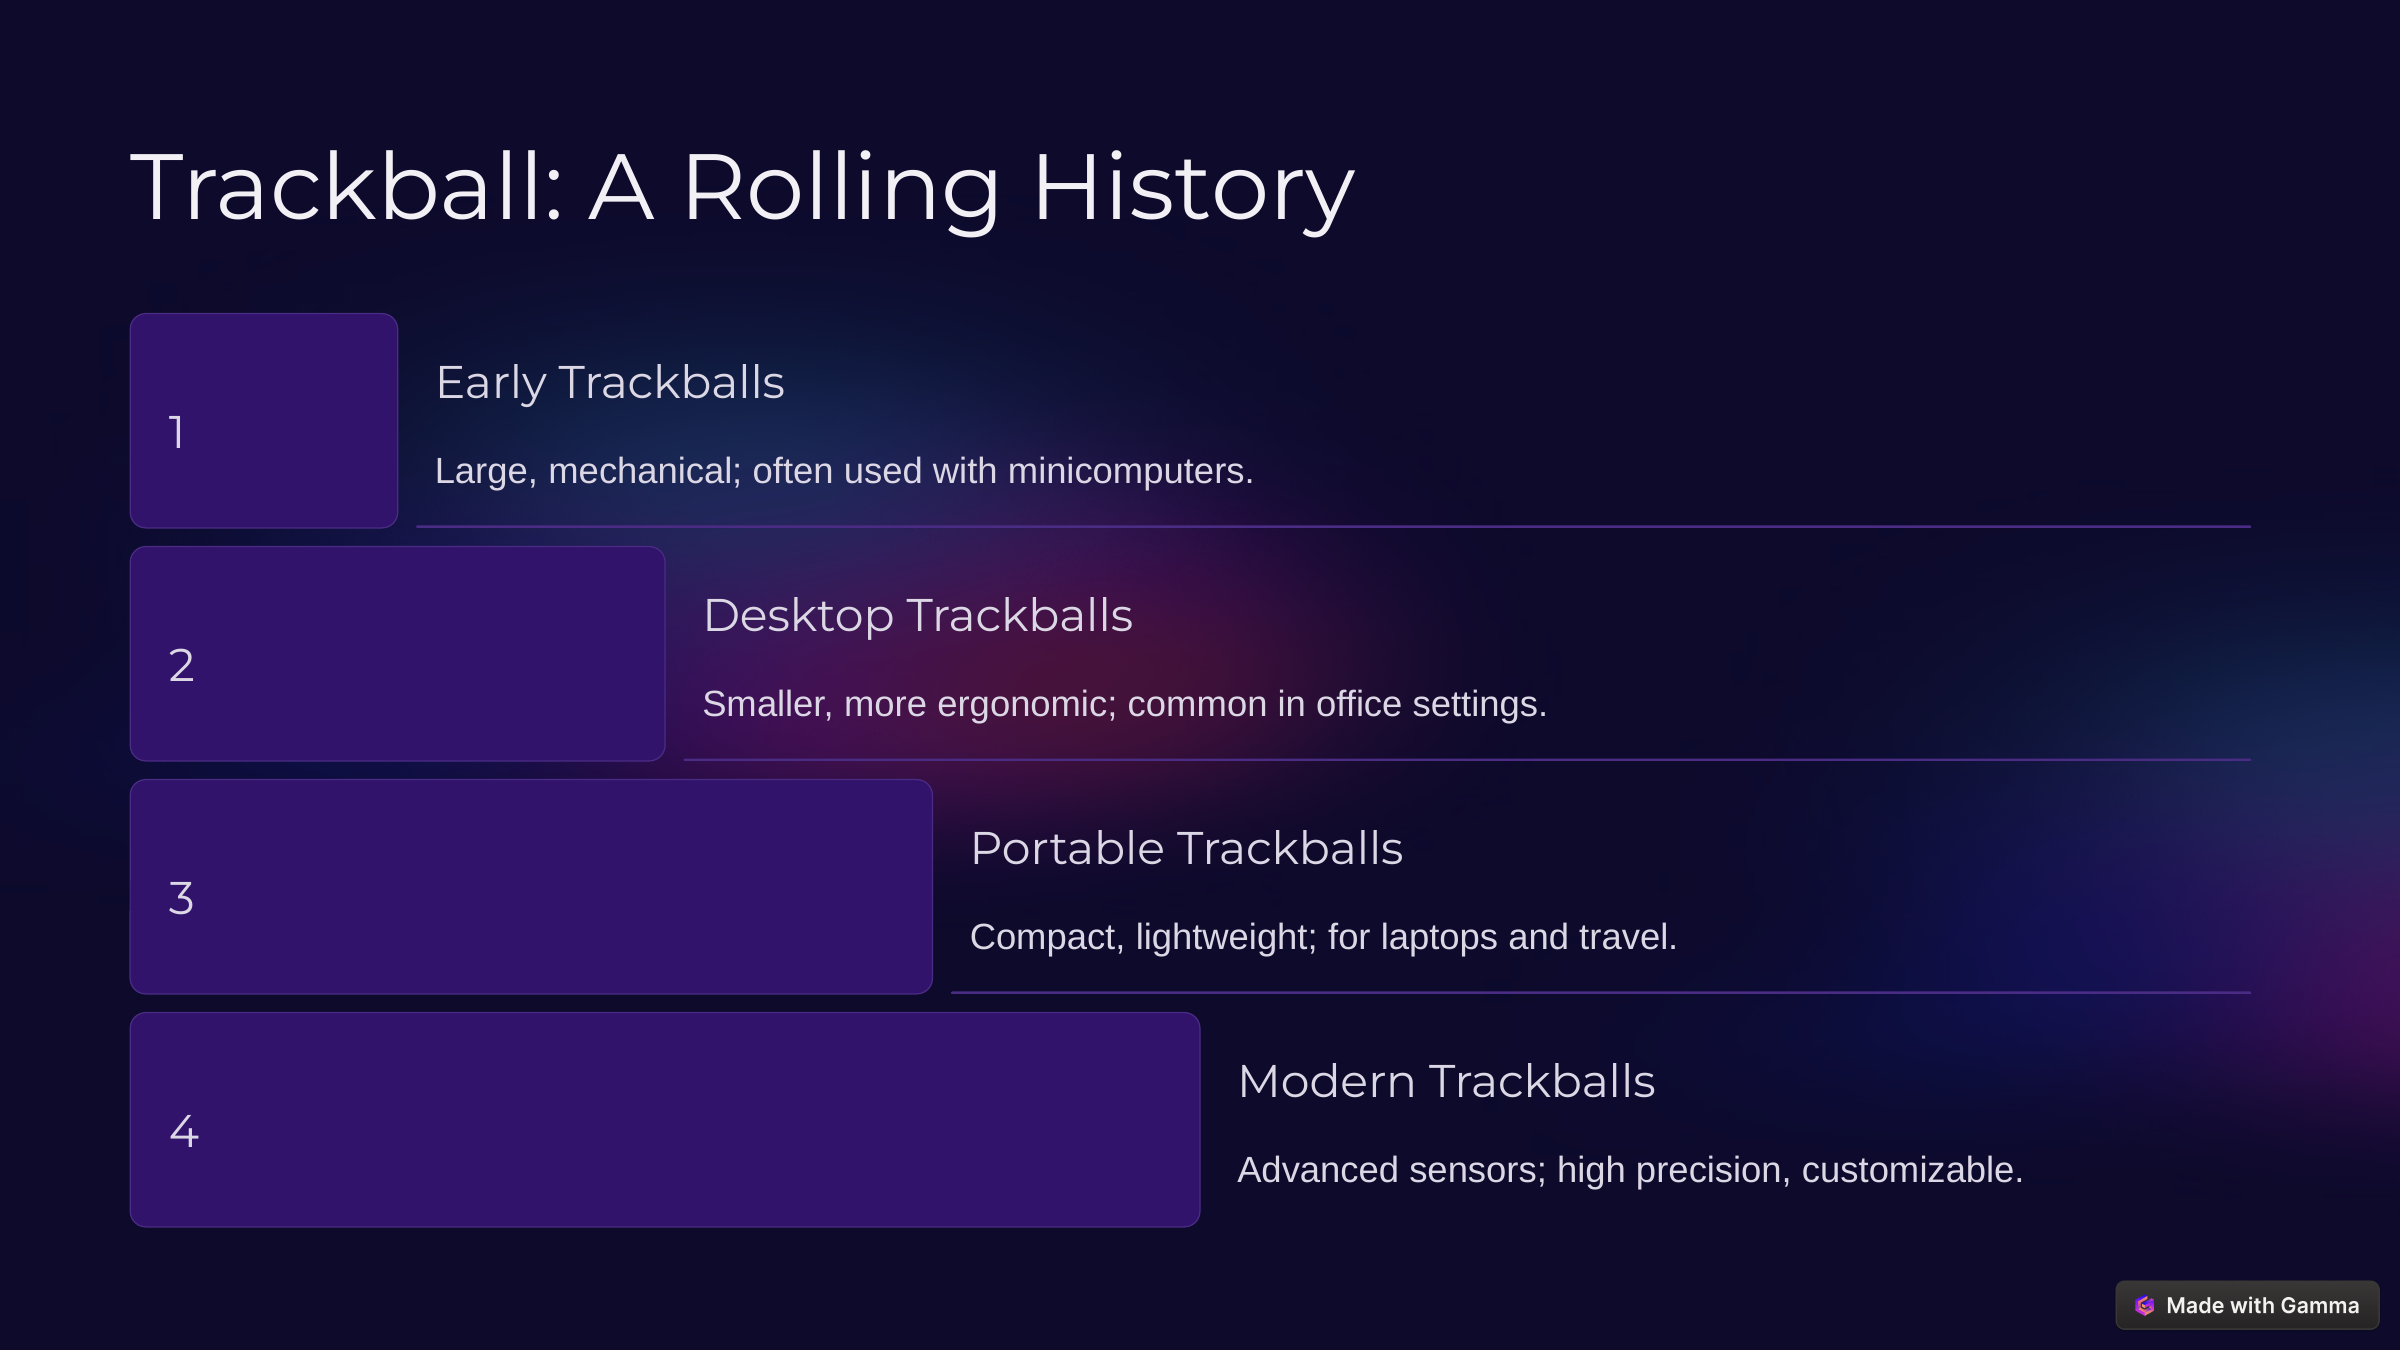

Trackball: A Rolling History

Early Trackballs
1
Large, mechanical; often used with minicomputers.

Desktop Trackballs
2
Smaller, more ergonomic; common in office settings.

Portable Trackballs
3
Compact, lightweight; for laptops and travel.

Modern Trackballs
4
Advanced sensors; high precision, customizable.